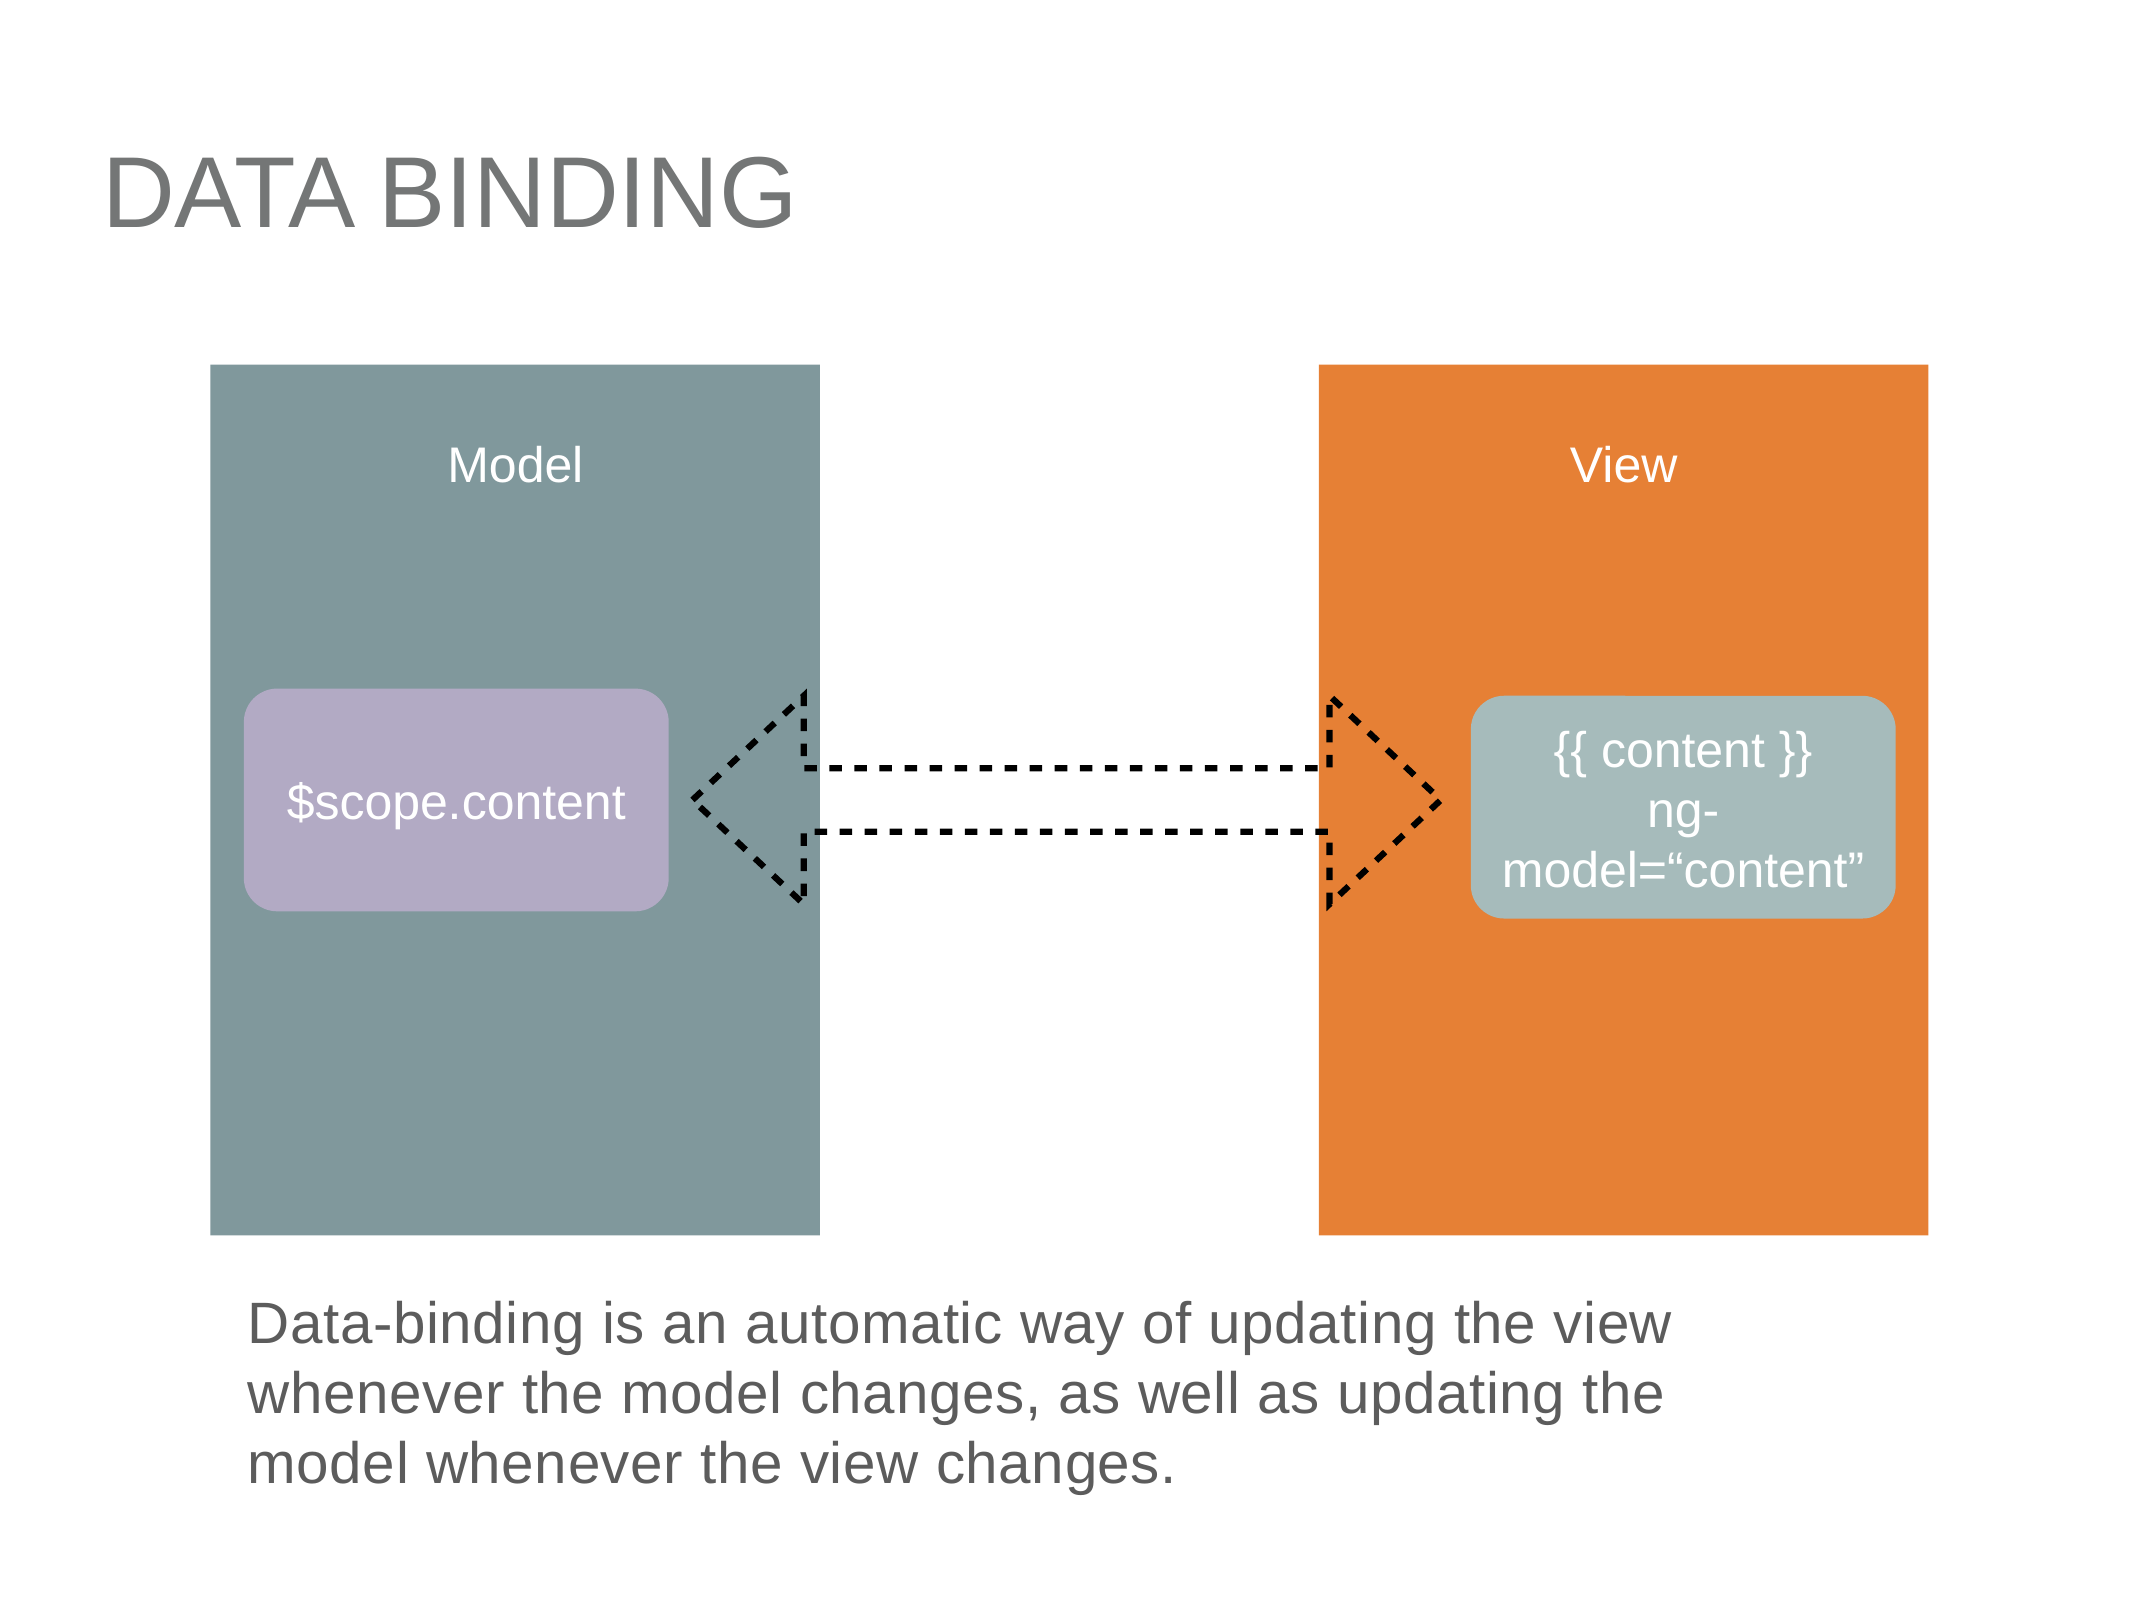

# Data BiNding

Model

View
$scope.content
Two
{{ content }}
ng-model=“content”
Data-binding is an automatic way of updating the view whenever the model changes, as well as updating the model whenever the view changes.